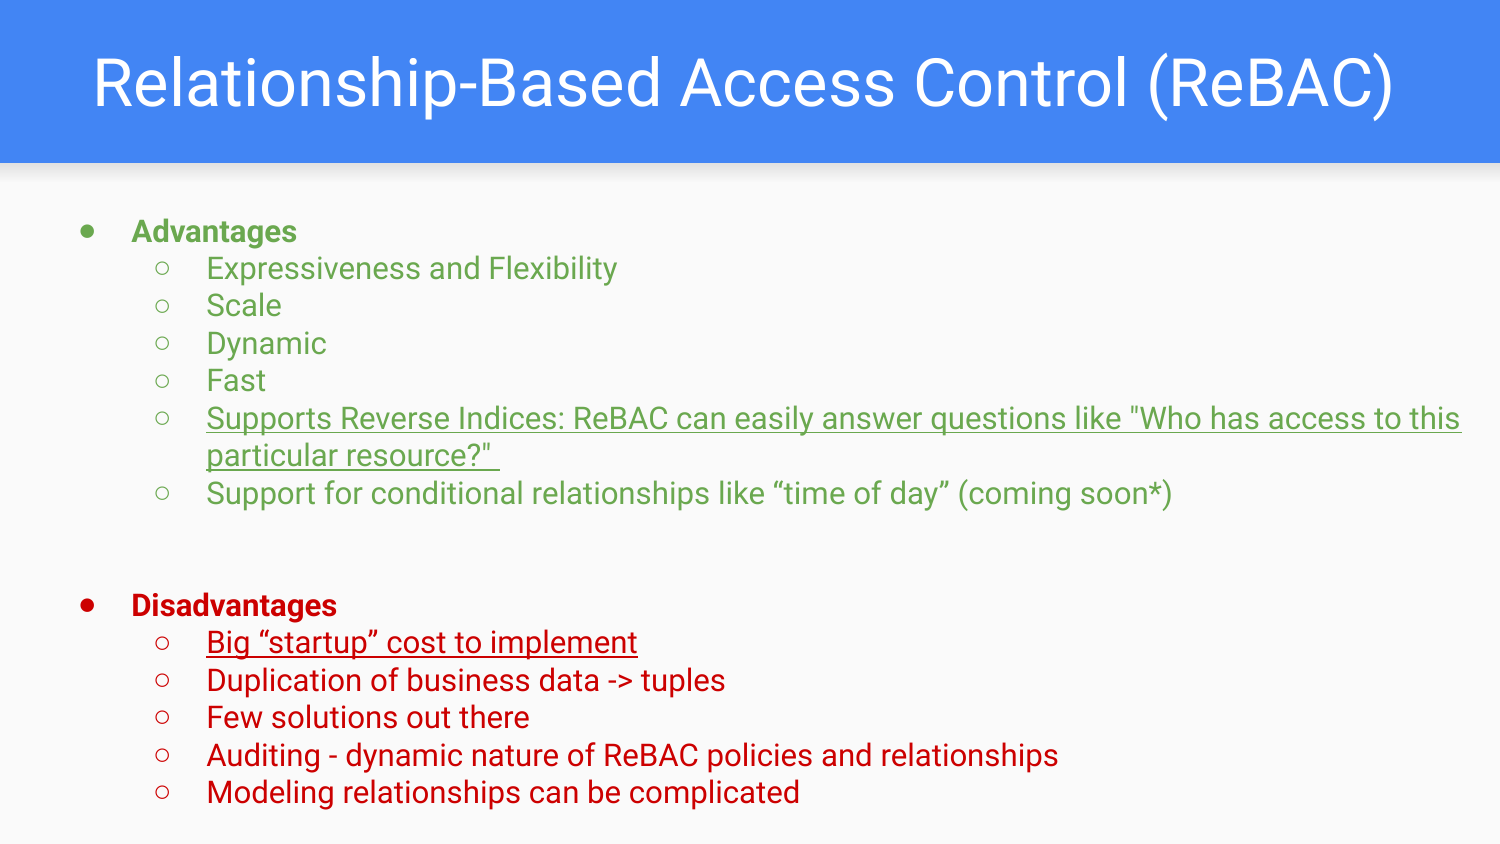

# Relationship-Based Access Control (ReBAC)
Advantages
Expressiveness and Flexibility
Scale
Dynamic
Fast
Supports Reverse Indices: ReBAC can easily answer questions like "Who has access to this particular resource?"
Support for conditional relationships like “time of day” (coming soon*)

Disadvantages
Big “startup” cost to implement
Duplication of business data -> tuples
Few solutions out there
Auditing - dynamic nature of ReBAC policies and relationships
Modeling relationships can be complicated